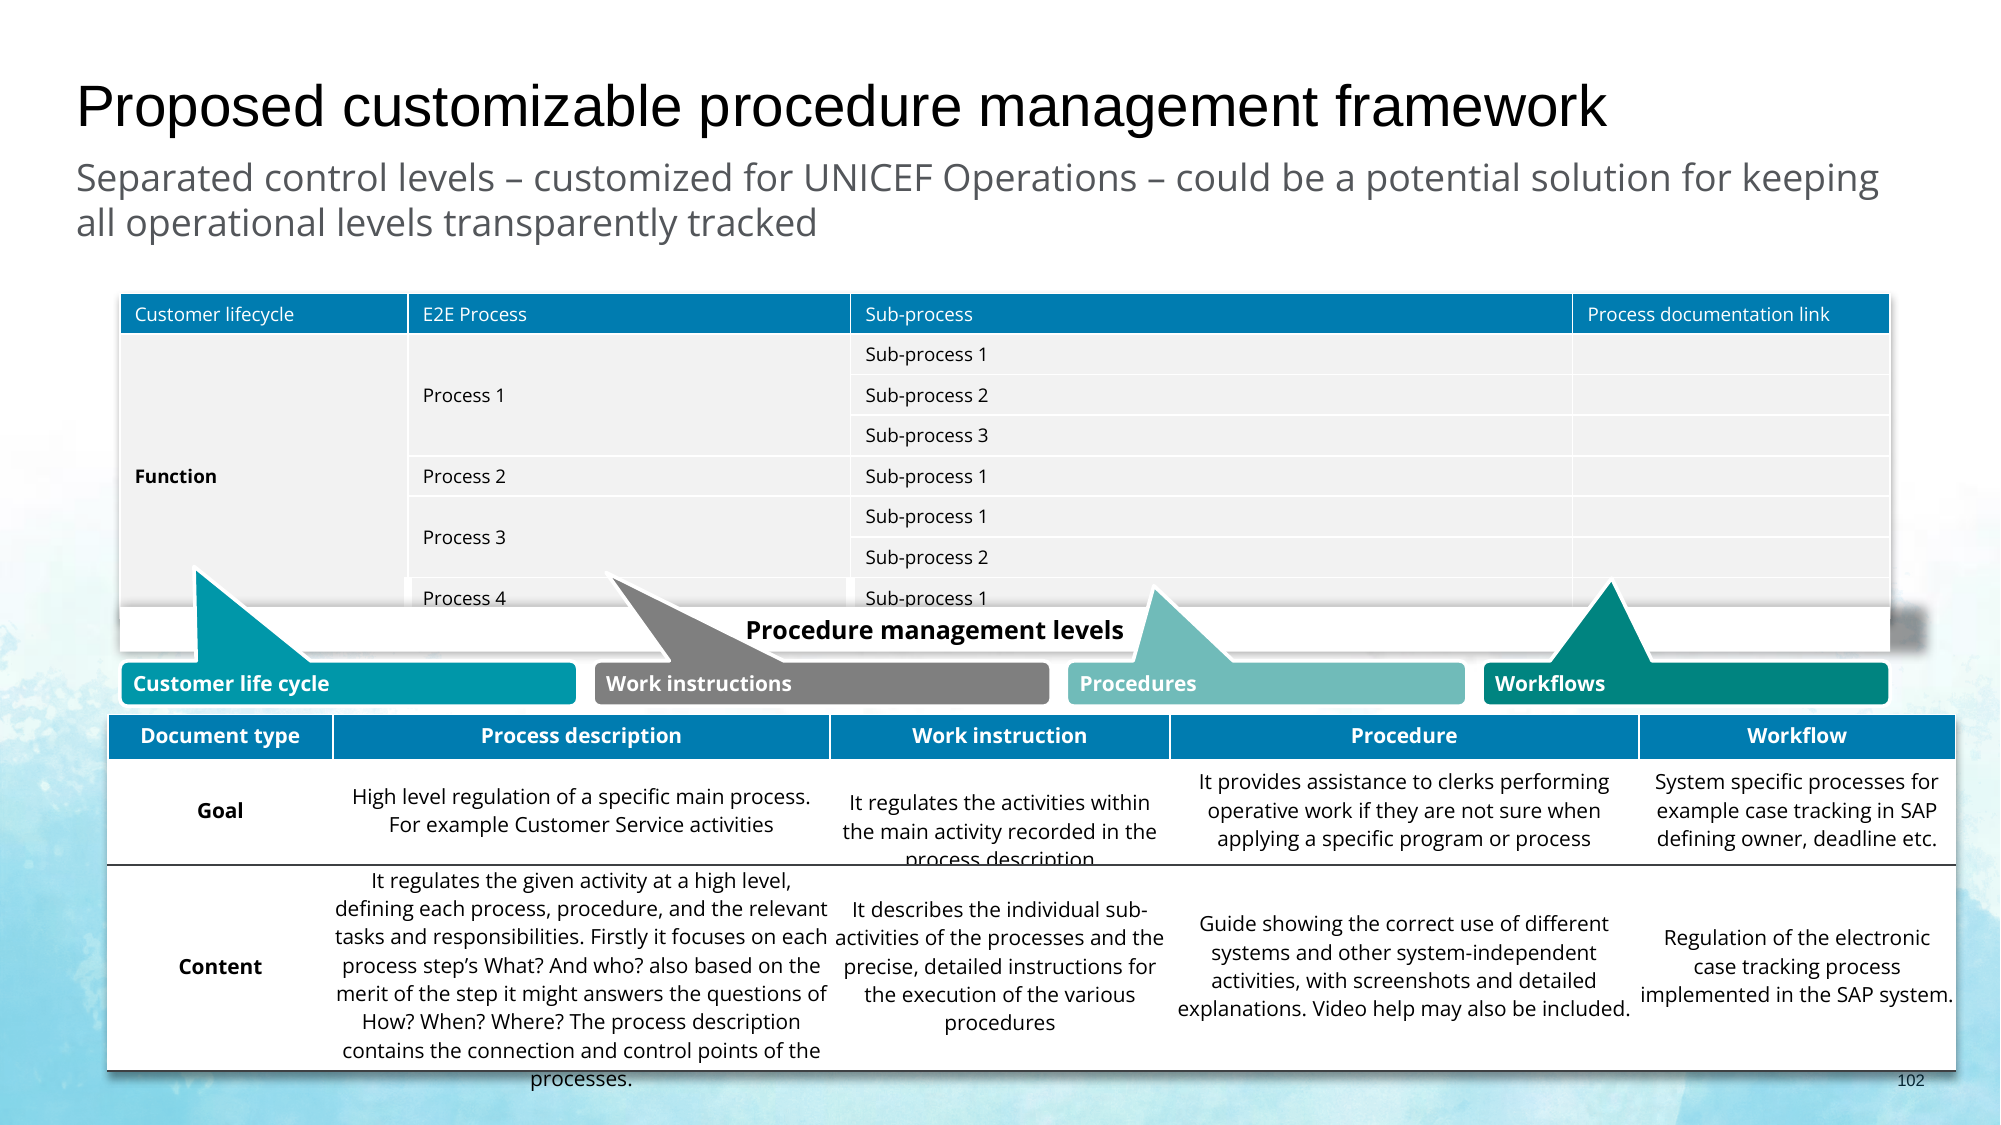

# Proposed customizable procedure management framework
Separated control levels – customized for UNICEF Operations – could be a potential solution for keeping all operational levels transparently tracked
| Customer lifecycle | E2E Process | Sub-process | Process documentation link |
| --- | --- | --- | --- |
| Function | Process 1 | Sub-process 1 |  |
|  |  | Sub-process 2 |  |
|  |  | Sub-process 3 |  |
|  | Process 2 | Sub-process 1 |  |
|  | Process 3 | Sub-process 1 |  |
|  |  | Sub-process 2 |  |
|  | Process 4 | Sub-process 1 |  |
                                                                                              Procedure management levels
  Customer life cycle
  Work instructions
  Procedures
  Workflows
| Document type | Process description | Work instruction | Procedure | Workflow |
| --- | --- | --- | --- | --- |
| Goal | High level regulation of a specific main process. For example Customer Service activities | It regulates the activities within the main activity recorded in the process description | It provides assistance to clerks performing operative work if they are not sure when applying a specific program or process | System specific processes for example case tracking in SAP defining owner, deadline etc. |
| Content | It regulates the given activity at a high level, defining each process, procedure, and the relevant tasks and responsibilities. Firstly it focuses on each process step’s What? And who? also based on the merit of the step it might answers the questions of How? When? Where? The process description contains the connection and control points of the processes. | It describes the individual sub-activities of the processes and the precise, detailed instructions for the execution of the various procedures | Guide showing the correct use of different systems and other system-independent activities, with screenshots and detailed explanations. Video help may also be included. | Regulation of the electronic case tracking process implemented in the SAP system. |